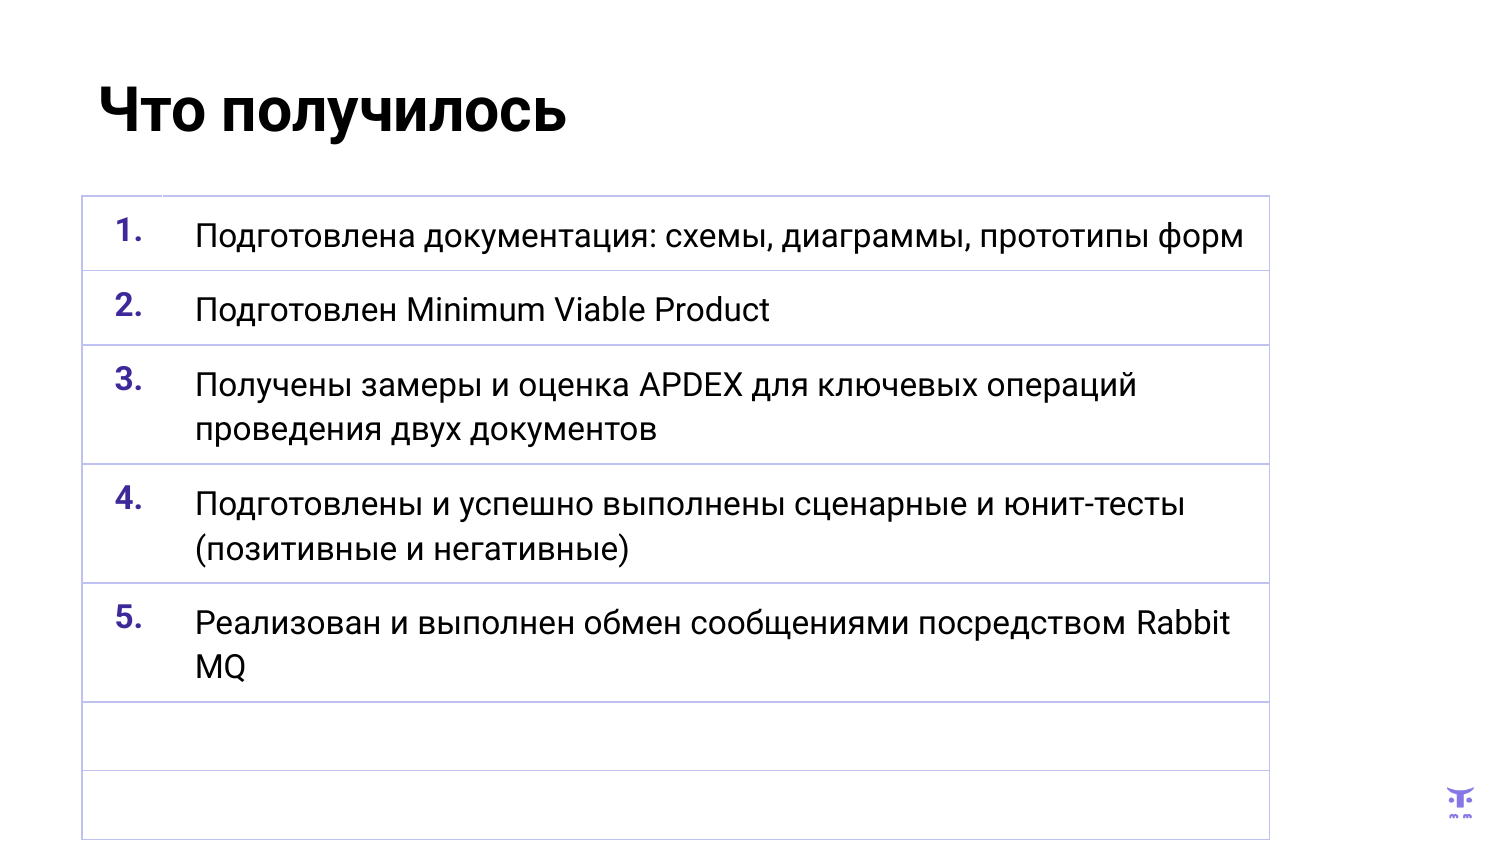

# Что получилось
| 1. | Подготовлена документация: схемы, диаграммы, прототипы форм |
| --- | --- |
| 2. | Подготовлен Minimum Viable Product |
| 3. | Получены замеры и оценка APDEX для ключевых операций проведения двух документов |
| 4. | Подготовлены и успешно выполнены сценарные и юнит-тесты (позитивные и негативные) |
| 5. | Реализован и выполнен обмен сообщениями посредством Rabbit MQ |
|  |  |
|  |  |